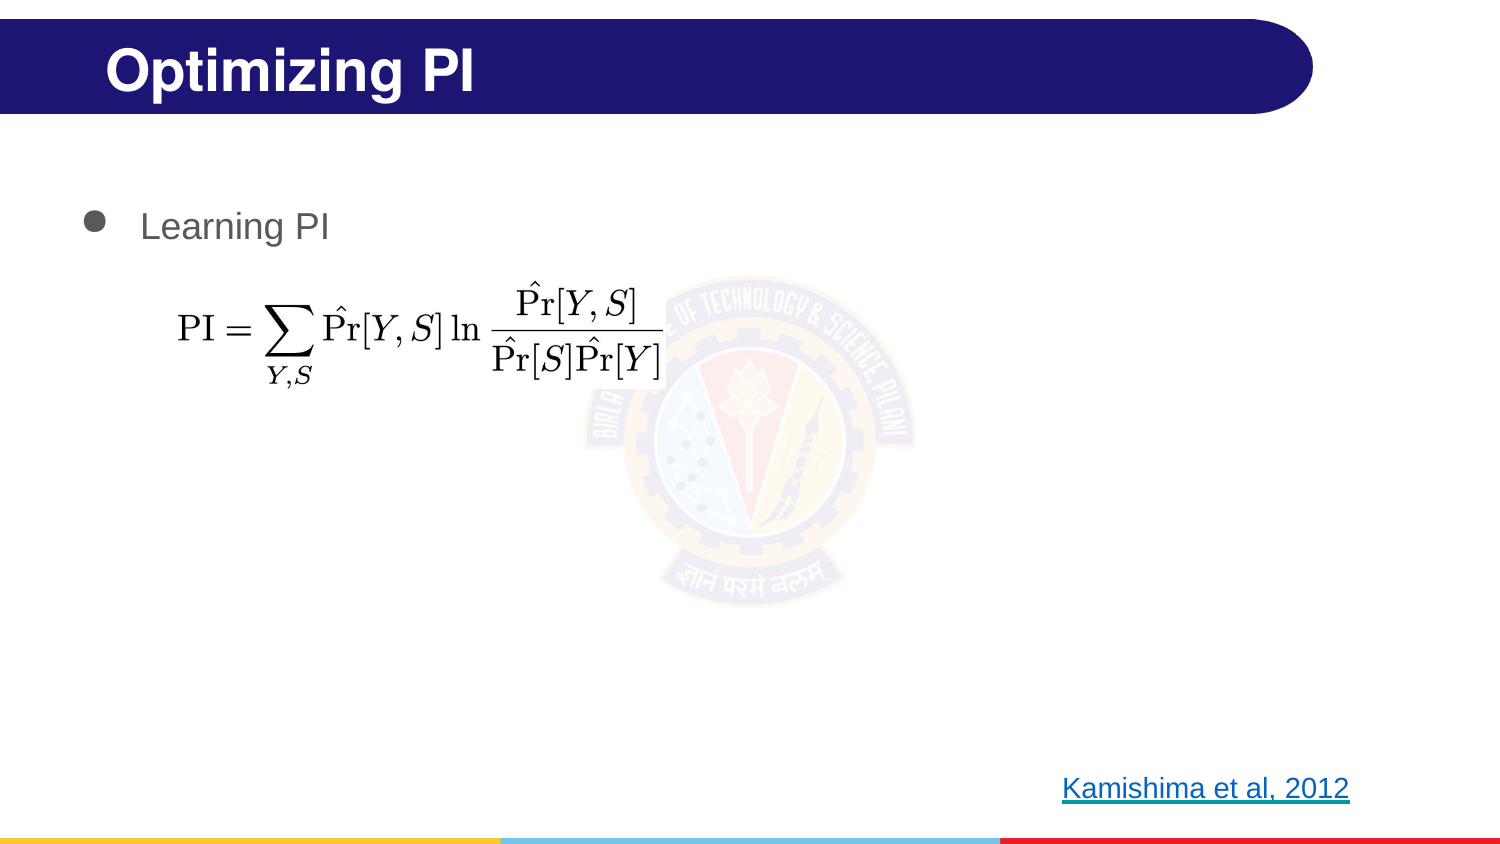

# Optimizing PI

Learning PI

Kamishima et al, 2012